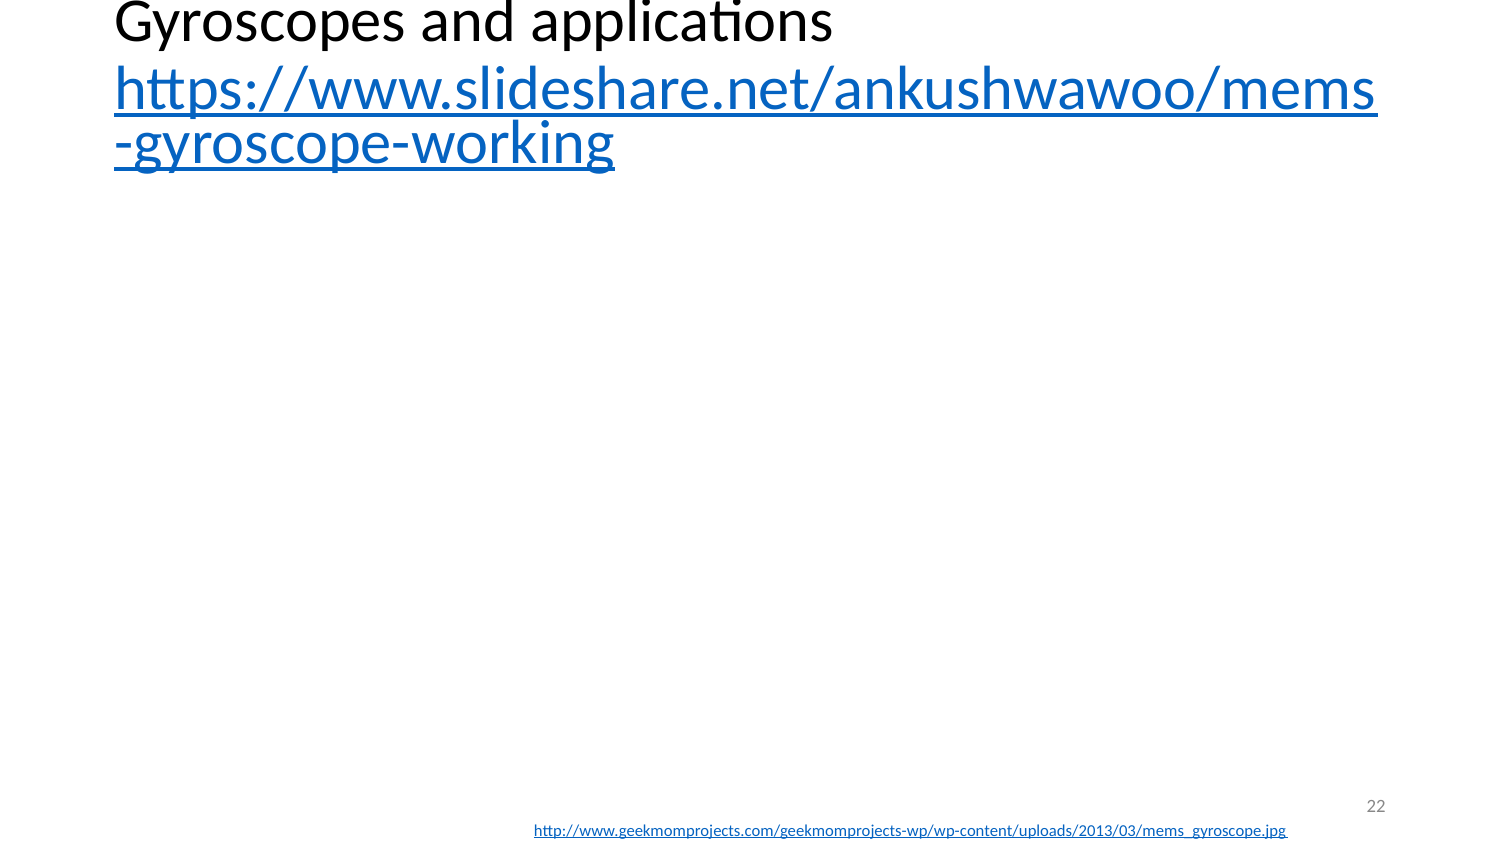

# Gyroscopes and applications https://www.slideshare.net/ankushwawoo/mems-gyroscope-working

22
http://www.geekmomprojects.com/geekmomprojects-wp/wp-content/uploads/2013/03/mems_gyroscope.jpg